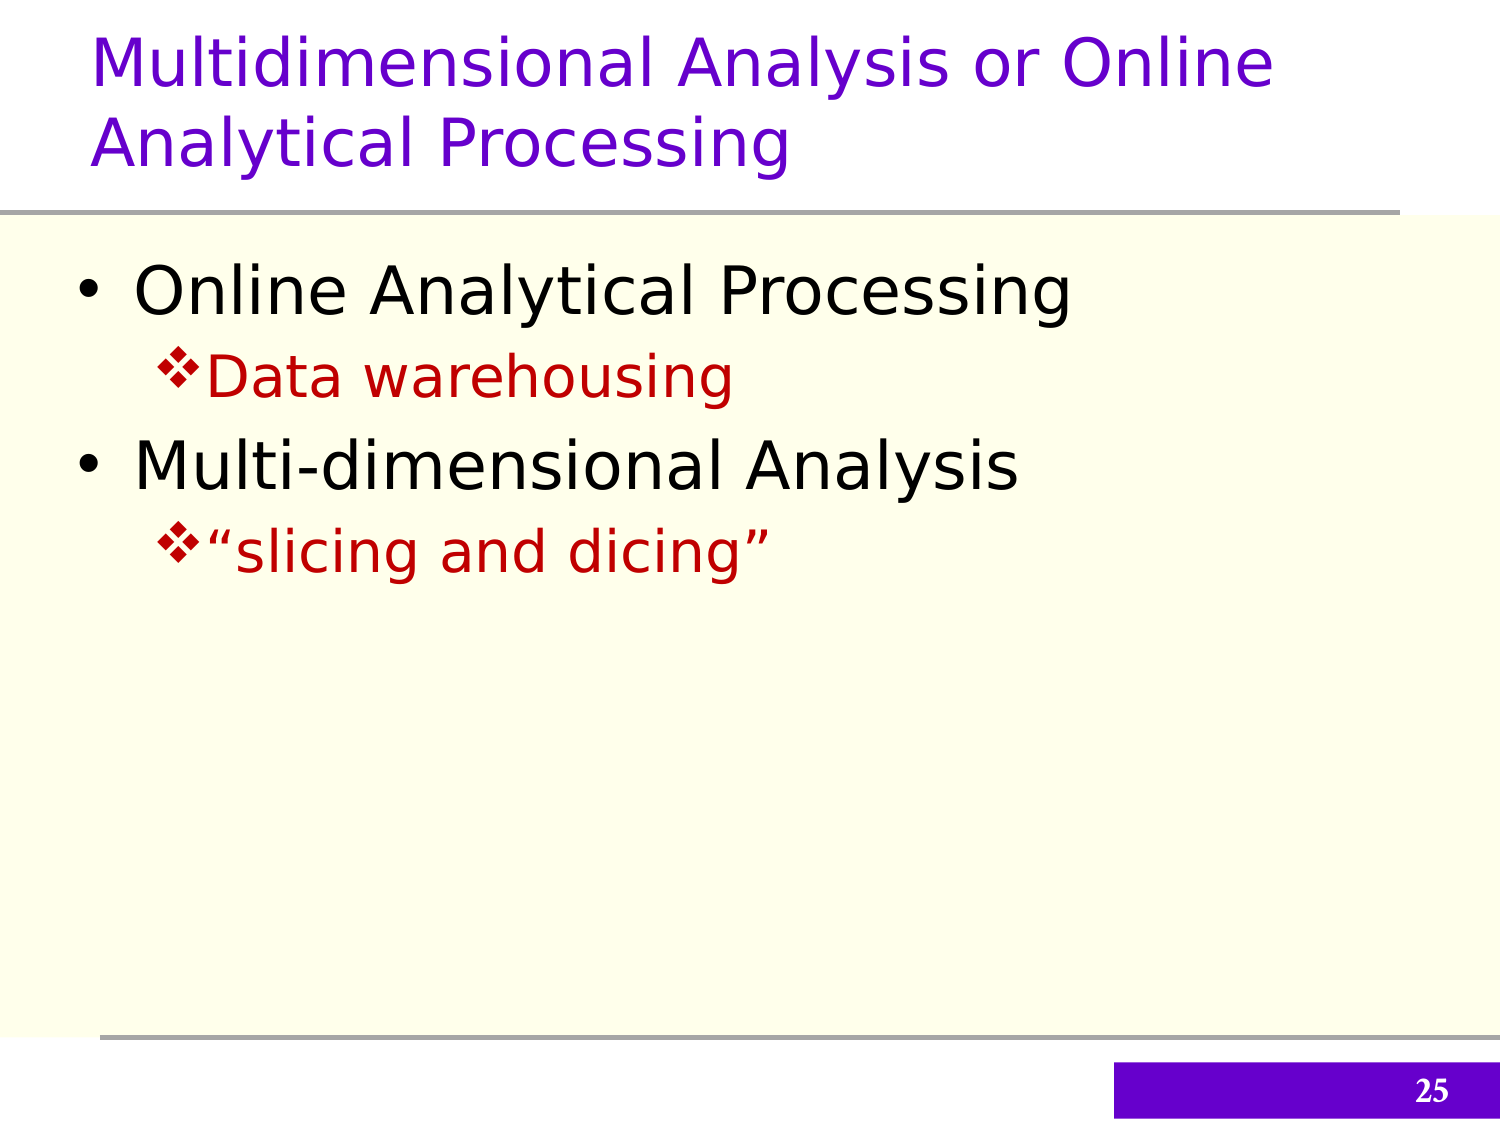

Multidimensional Analysis or Online Analytical Processing
Online Analytical Processing
Data warehousing
Multi-dimensional Analysis
“slicing and dicing”
25